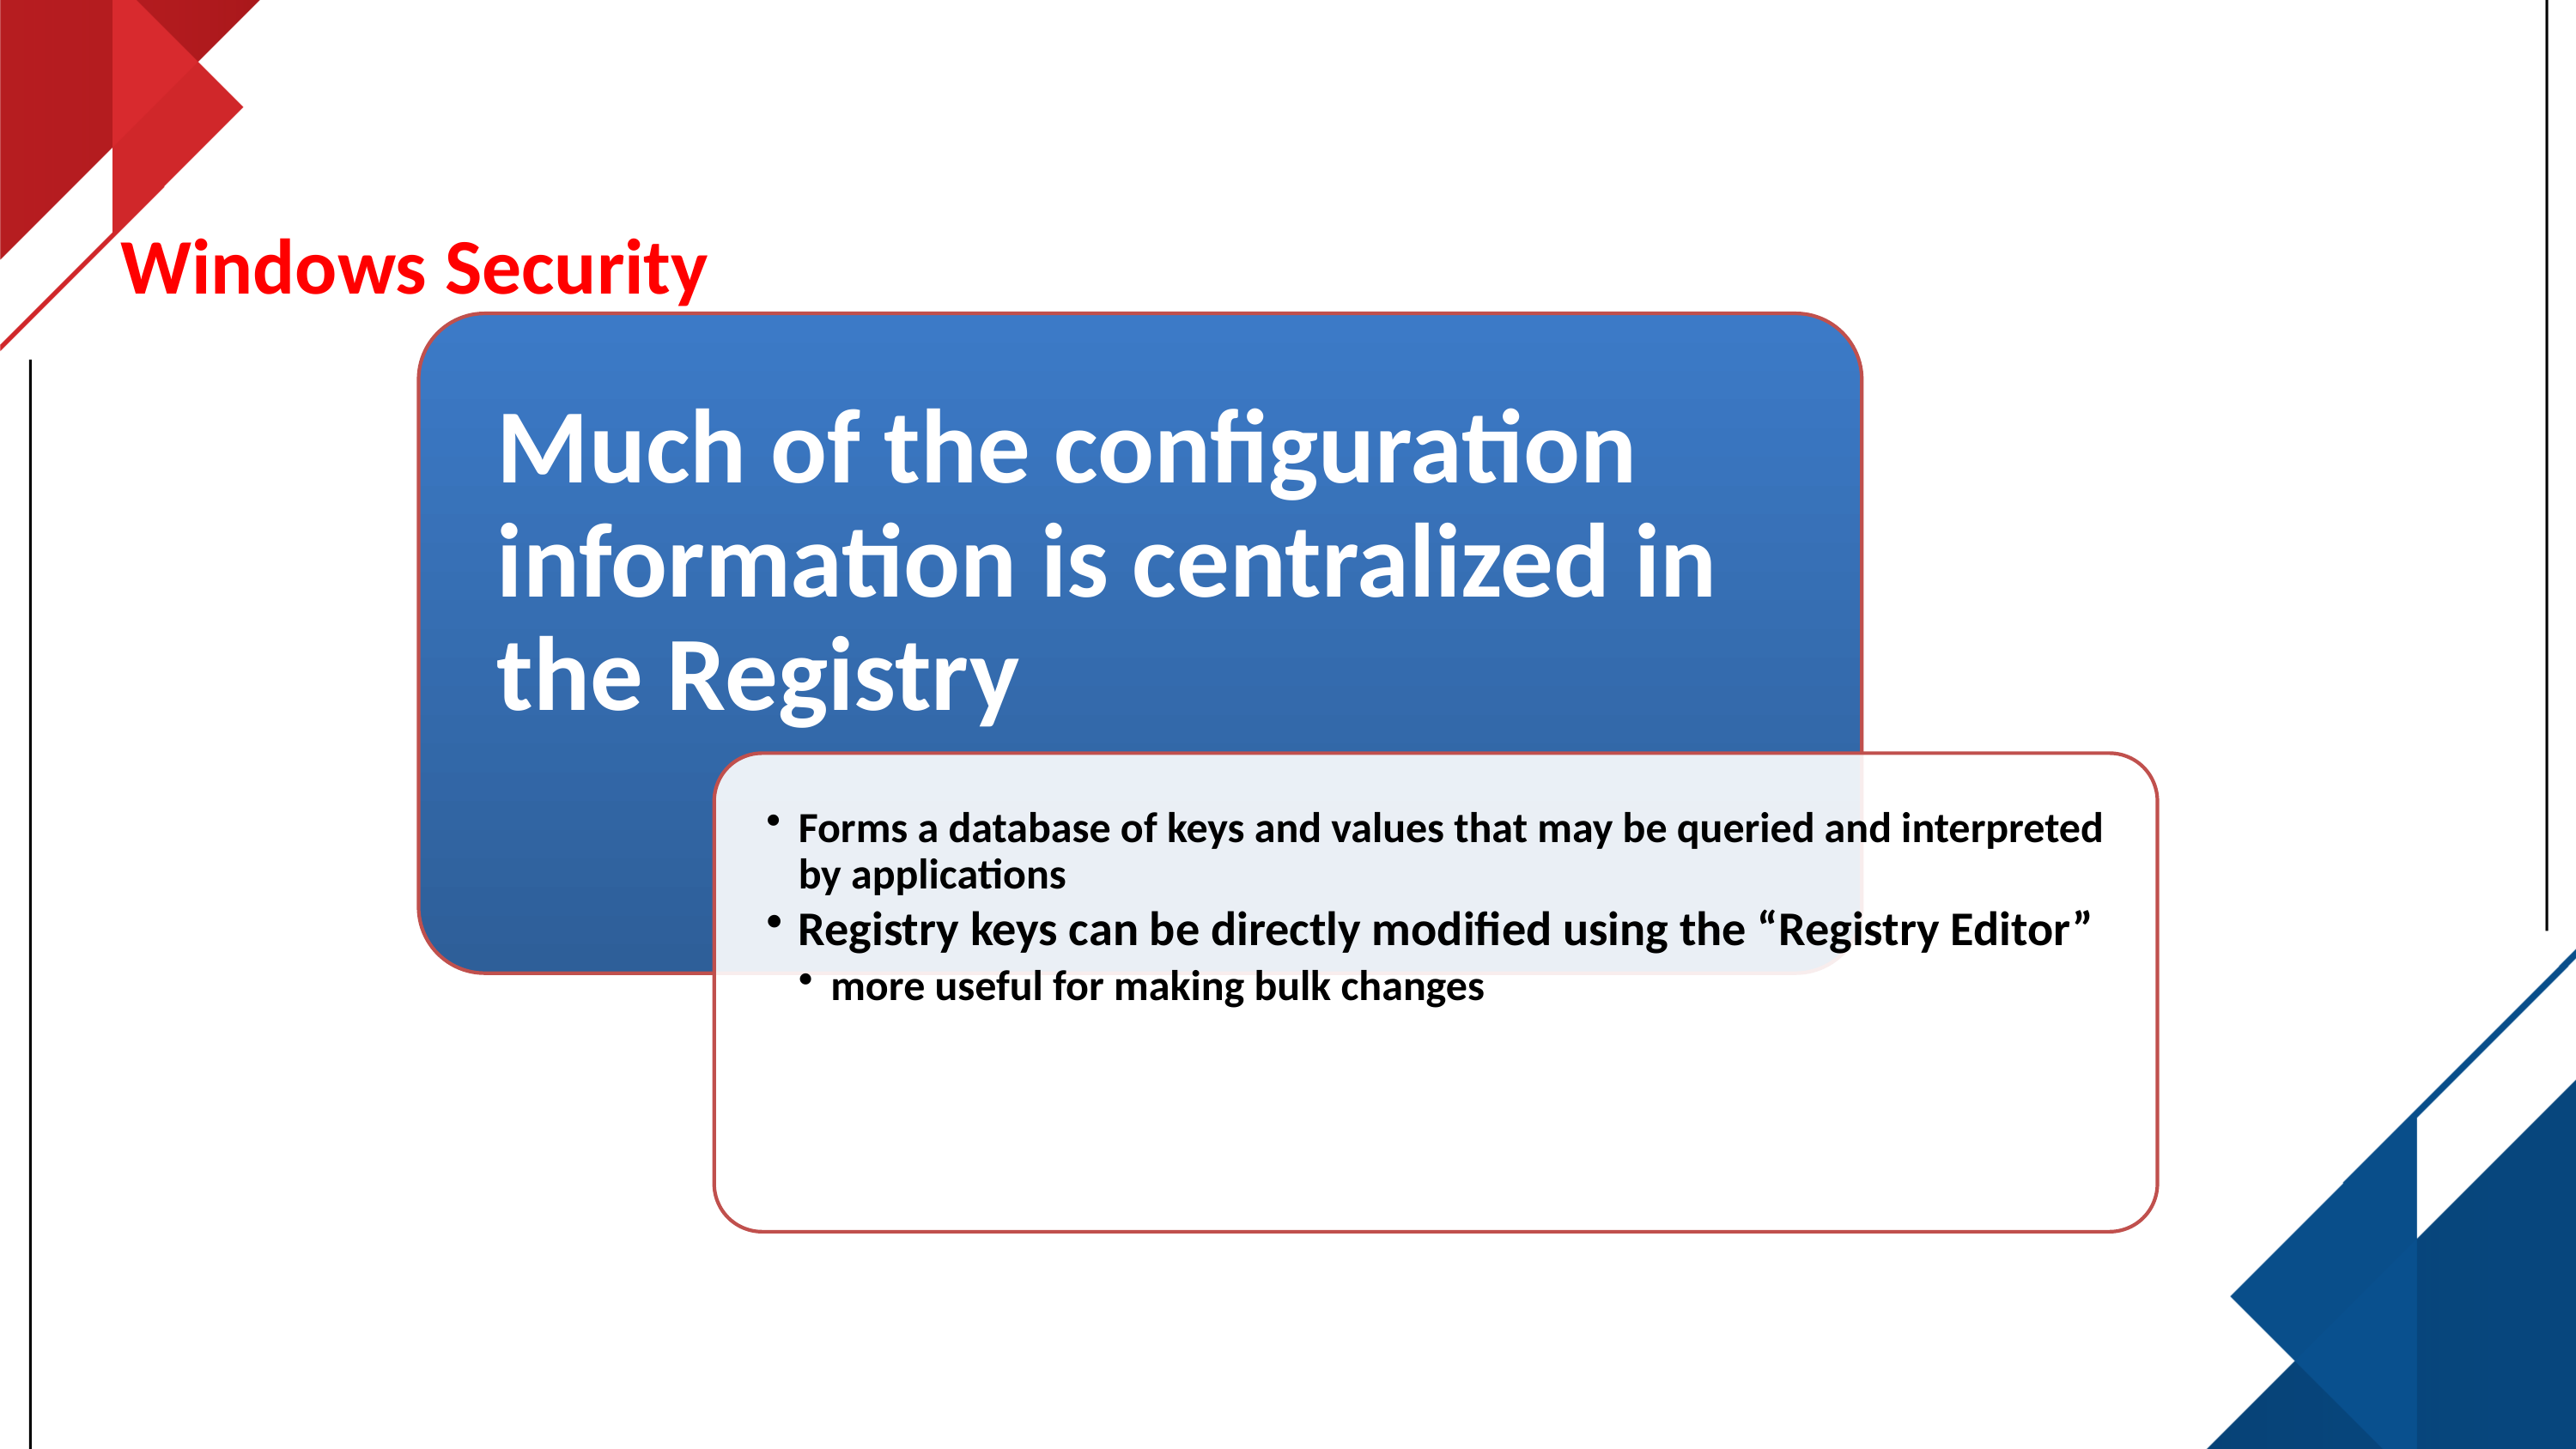

# Windows Security
Much of the configuration information is centralized in the Registry
Forms a database of keys and values that may be queried and interpreted by applications
Registry keys can be directly modified using the “Registry Editor”
more useful for making bulk changes